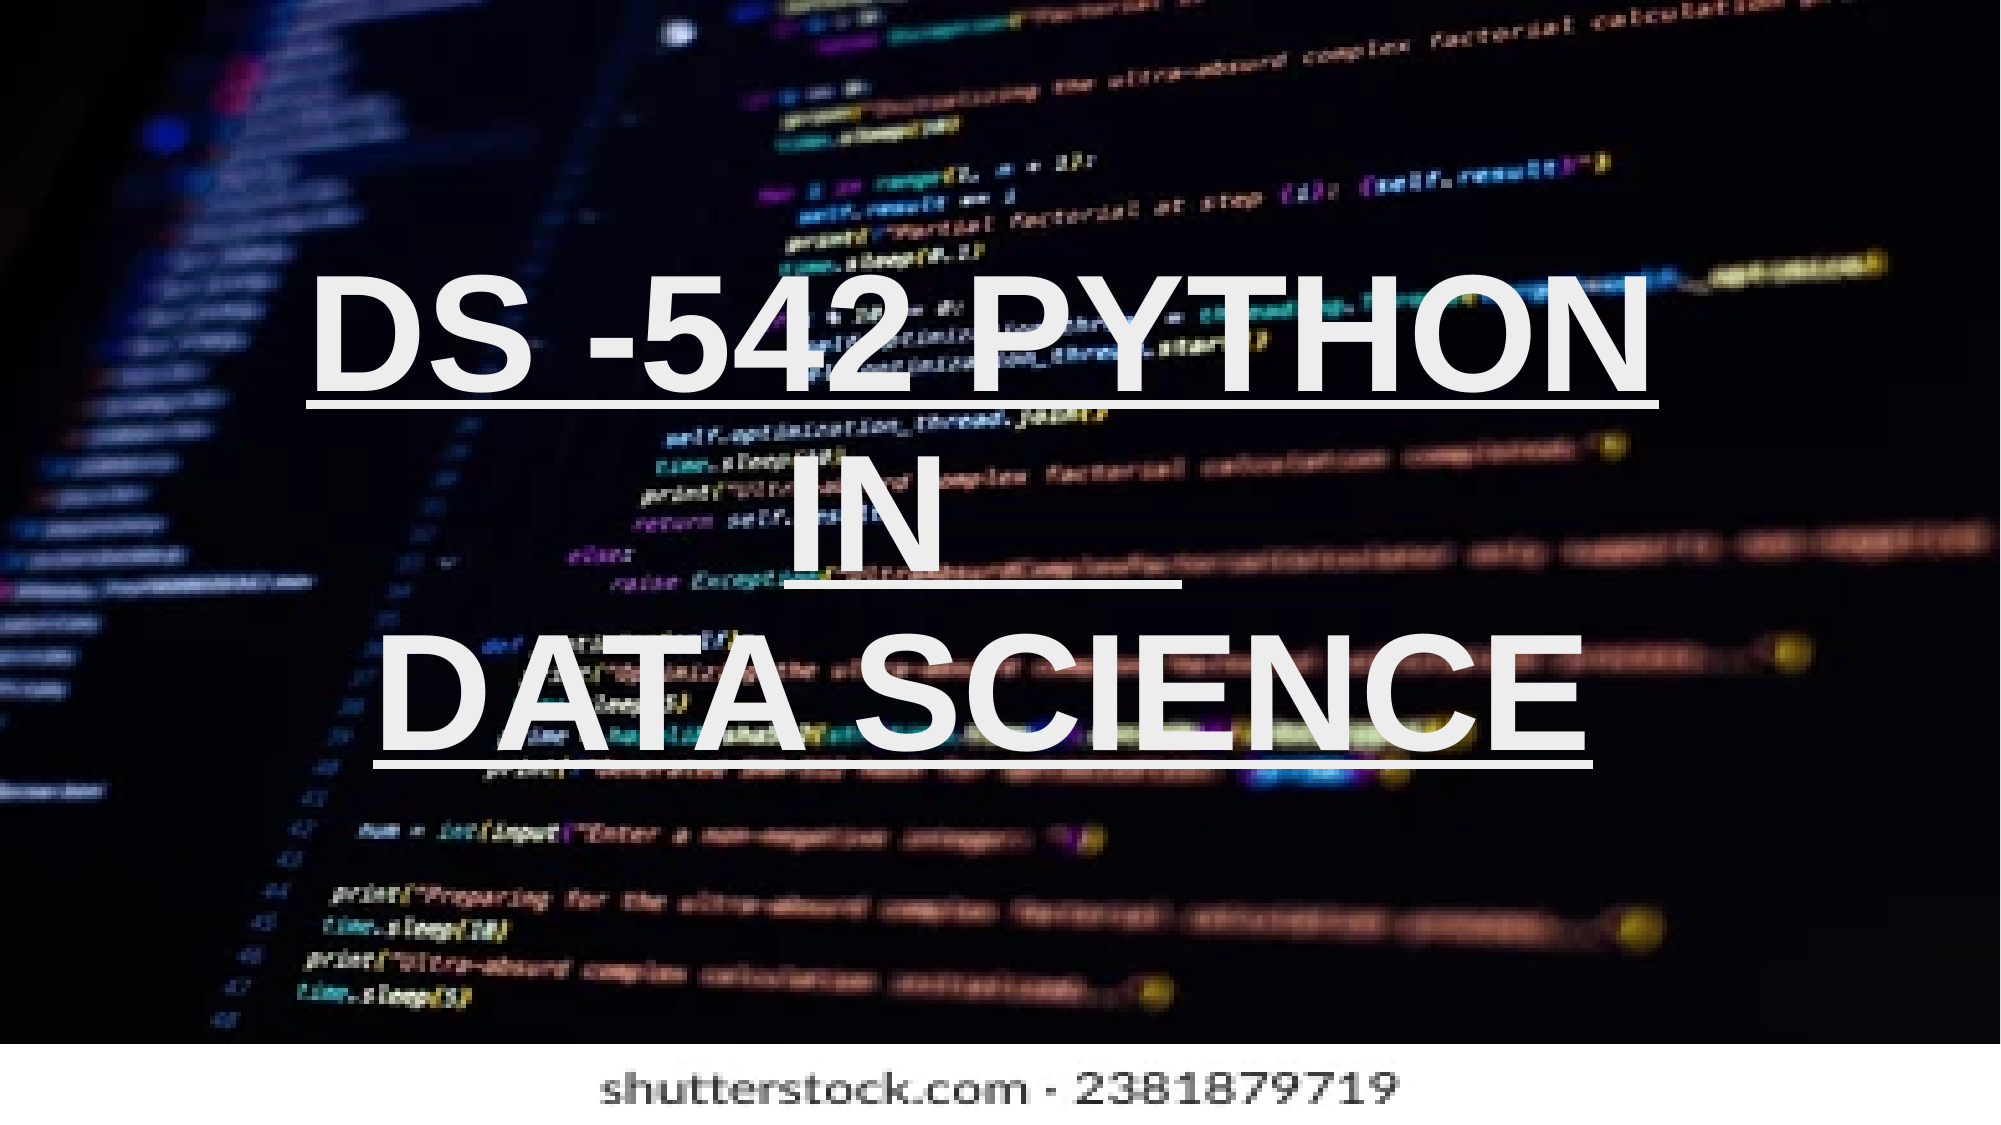

# DS -542 PYTHON IN DATA SCIENCE